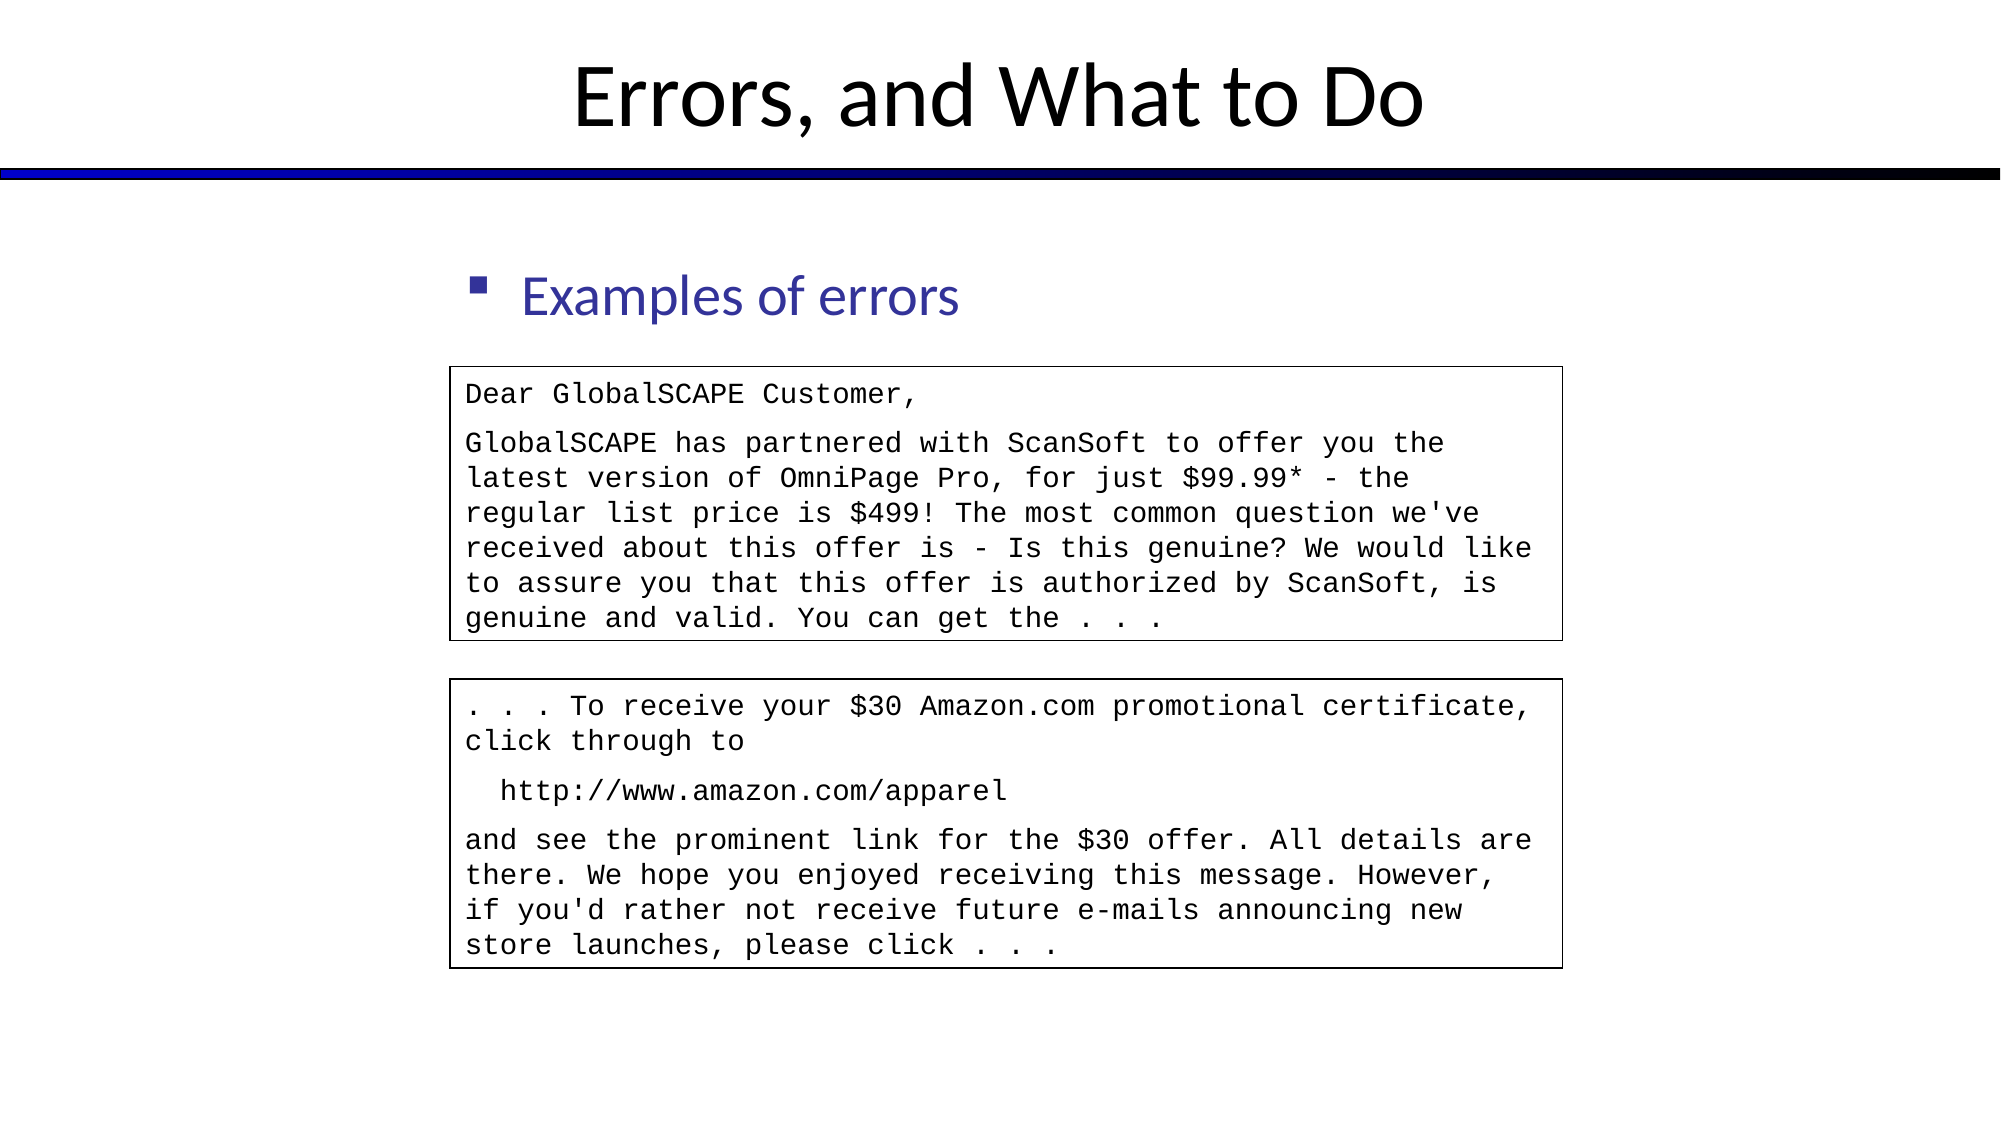

# Errors, and What to Do
Examples of errors

Dear GlobalSCAPE Customer,
GlobalSCAPE has partnered with ScanSoft to offer you the latest version of OmniPage Pro, for just $99.99* - the regular list price is $499! The most common question we've received about this offer is - Is this genuine? We would like to assure you that this offer is authorized by ScanSoft, is genuine and valid. You can get the . . .
. . . To receive your $30 Amazon.com promotional certificate, click through to
  http://www.amazon.com/apparel
and see the prominent link for the $30 offer. All details are there. We hope you enjoyed receiving this message. However, if you'd rather not receive future e-mails announcing new store launches, please click . . .